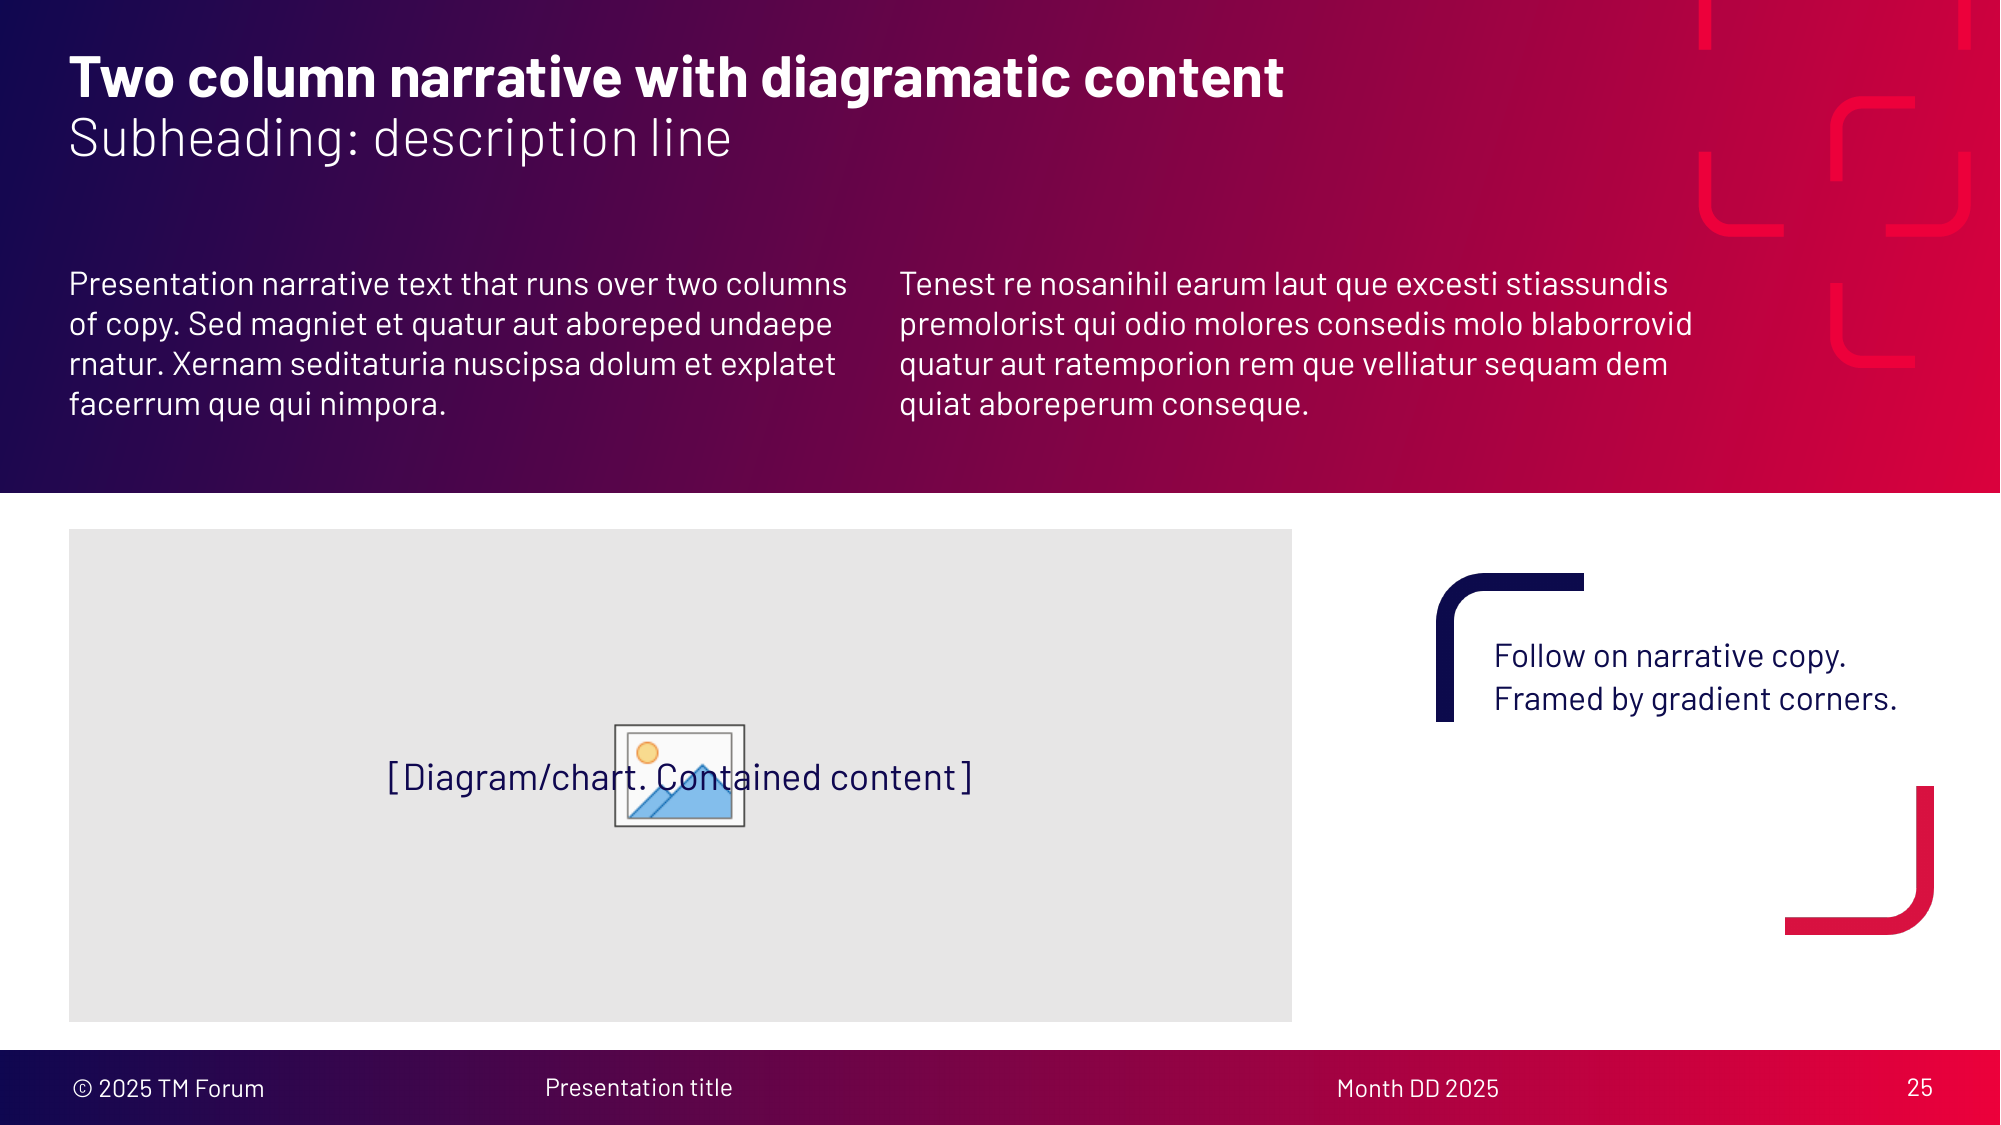

Two column narrative with diagramatic content
Subheading: description line
Presentation narrative text that runs over two columns of copy. Sed magniet et quatur aut aboreped undaepe rnatur. Xernam seditaturia nuscipsa dolum et explatet facerrum que qui nimpora.
Tenest re nosanihil earum laut que excesti stiassundis premolorist qui odio molores consedis molo blaborrovid quatur aut ratemporion rem que velliatur sequam dem quiat aboreperum conseque.

[Diagram/chart. Contained content]

Follow on narrative copy. Framed by gradient corners.
25
Presentation title
Month DD 2025